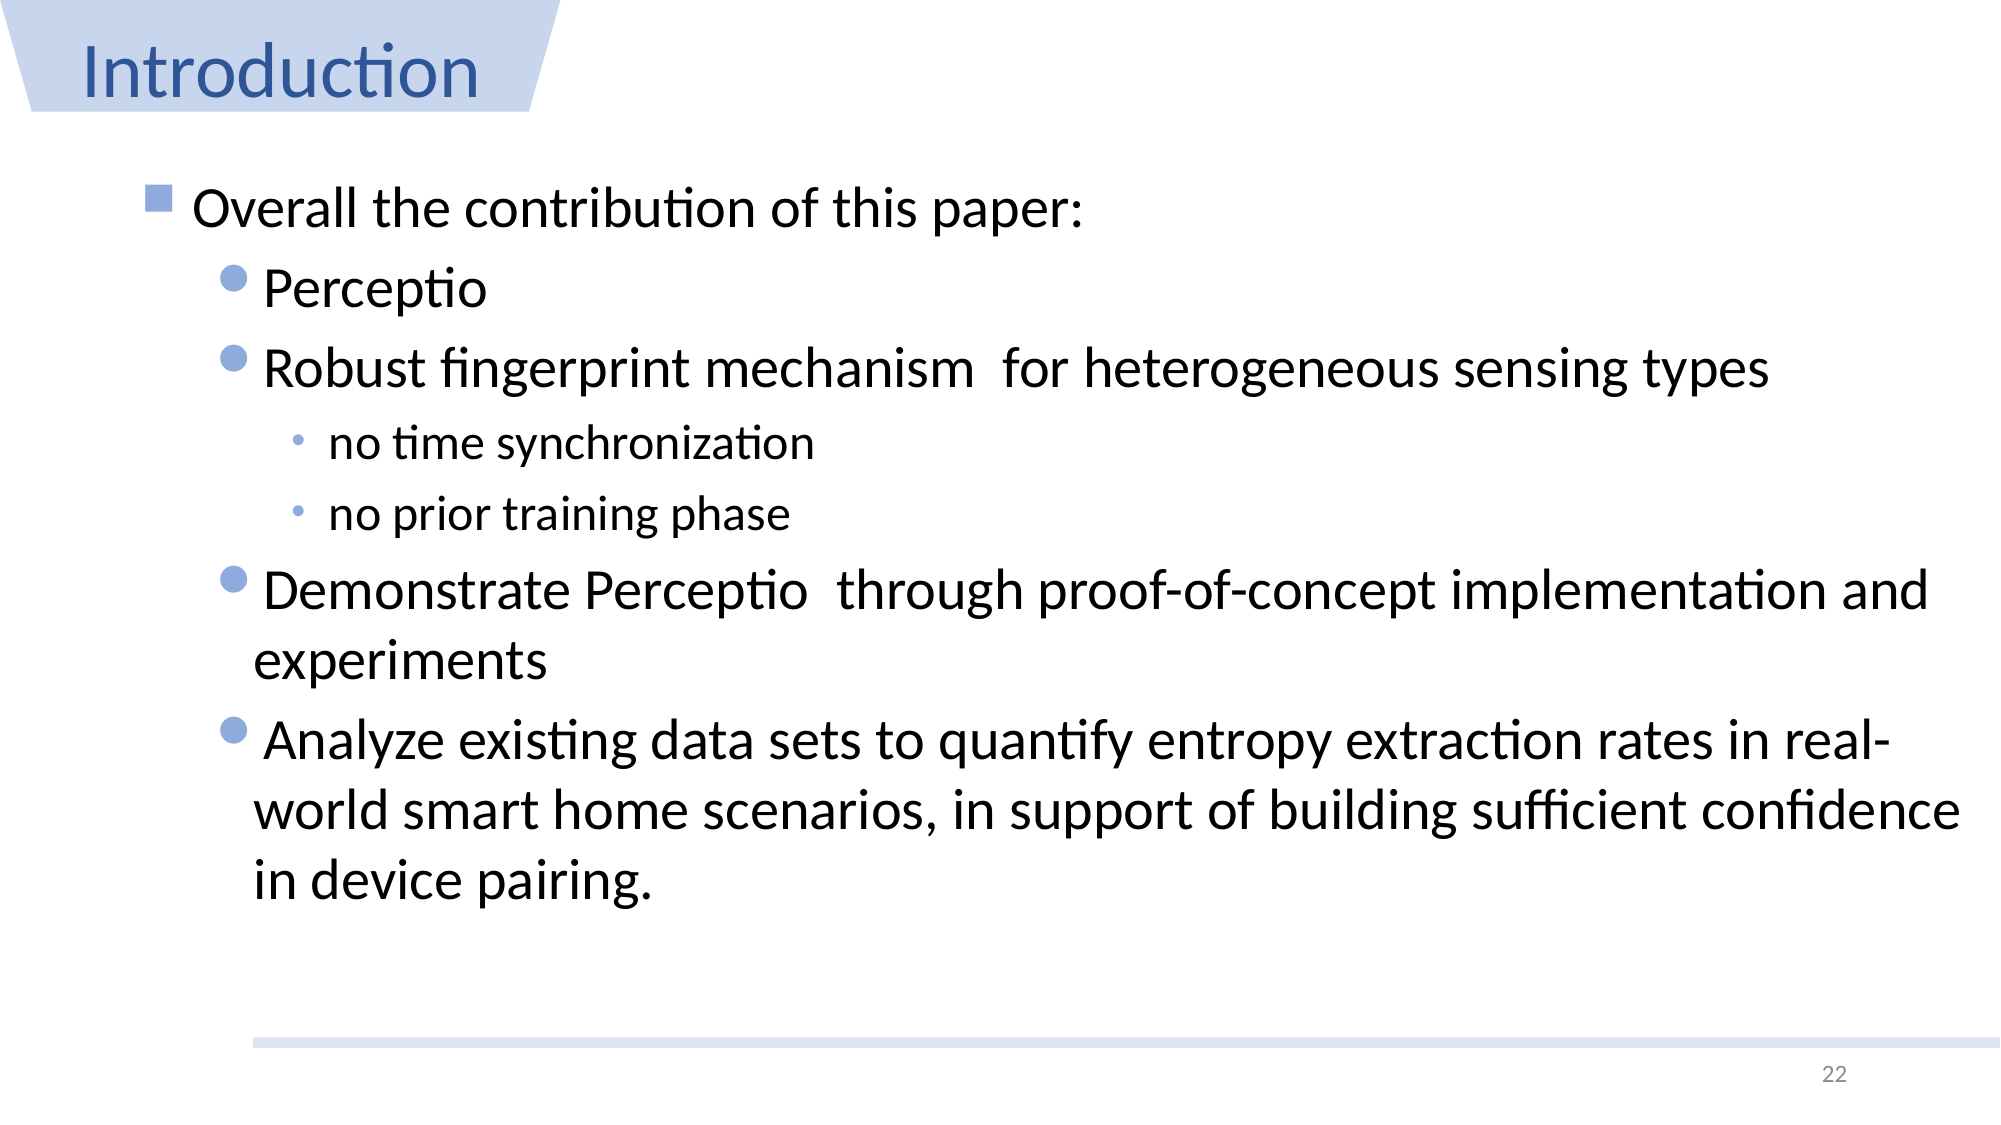

# Introduction
 Overall the contribution of this paper:
Perceptio
Robust fingerprint mechanism  for heterogeneous sensing types
no time synchronization
no prior training phase
Demonstrate Perceptio  through proof-of-concept implementation and experiments
Analyze existing data sets to quantify entropy extraction rates in real-world smart home scenarios, in support of building sufficient confidence in device pairing.

22